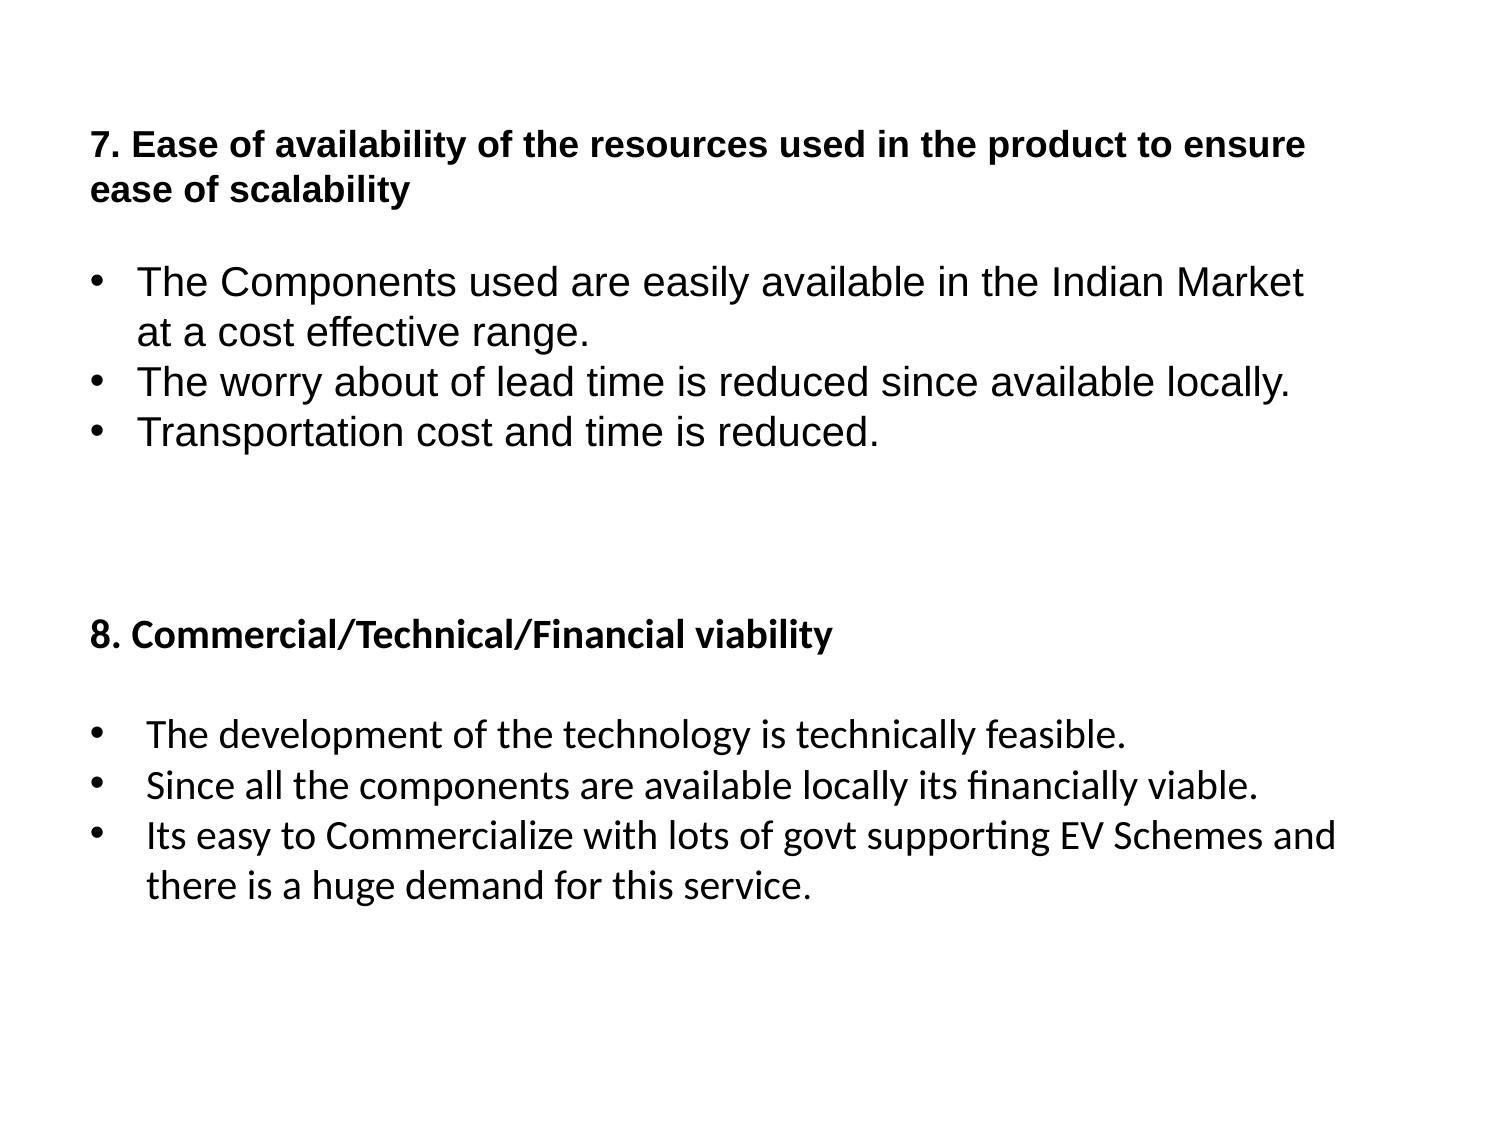

7. Ease of availability of the resources used in the product to ensure ease of scalability

The Components used are easily available in the Indian Market at a cost effective range.
The worry about of lead time is reduced since available locally.
Transportation cost and time is reduced.

8. Commercial/Technical/Financial viability

The development of the technology is technically feasible.
Since all the components are available locally its financially viable.
Its easy to Commercialize with lots of govt supporting EV Schemes and there is a huge demand for this service.